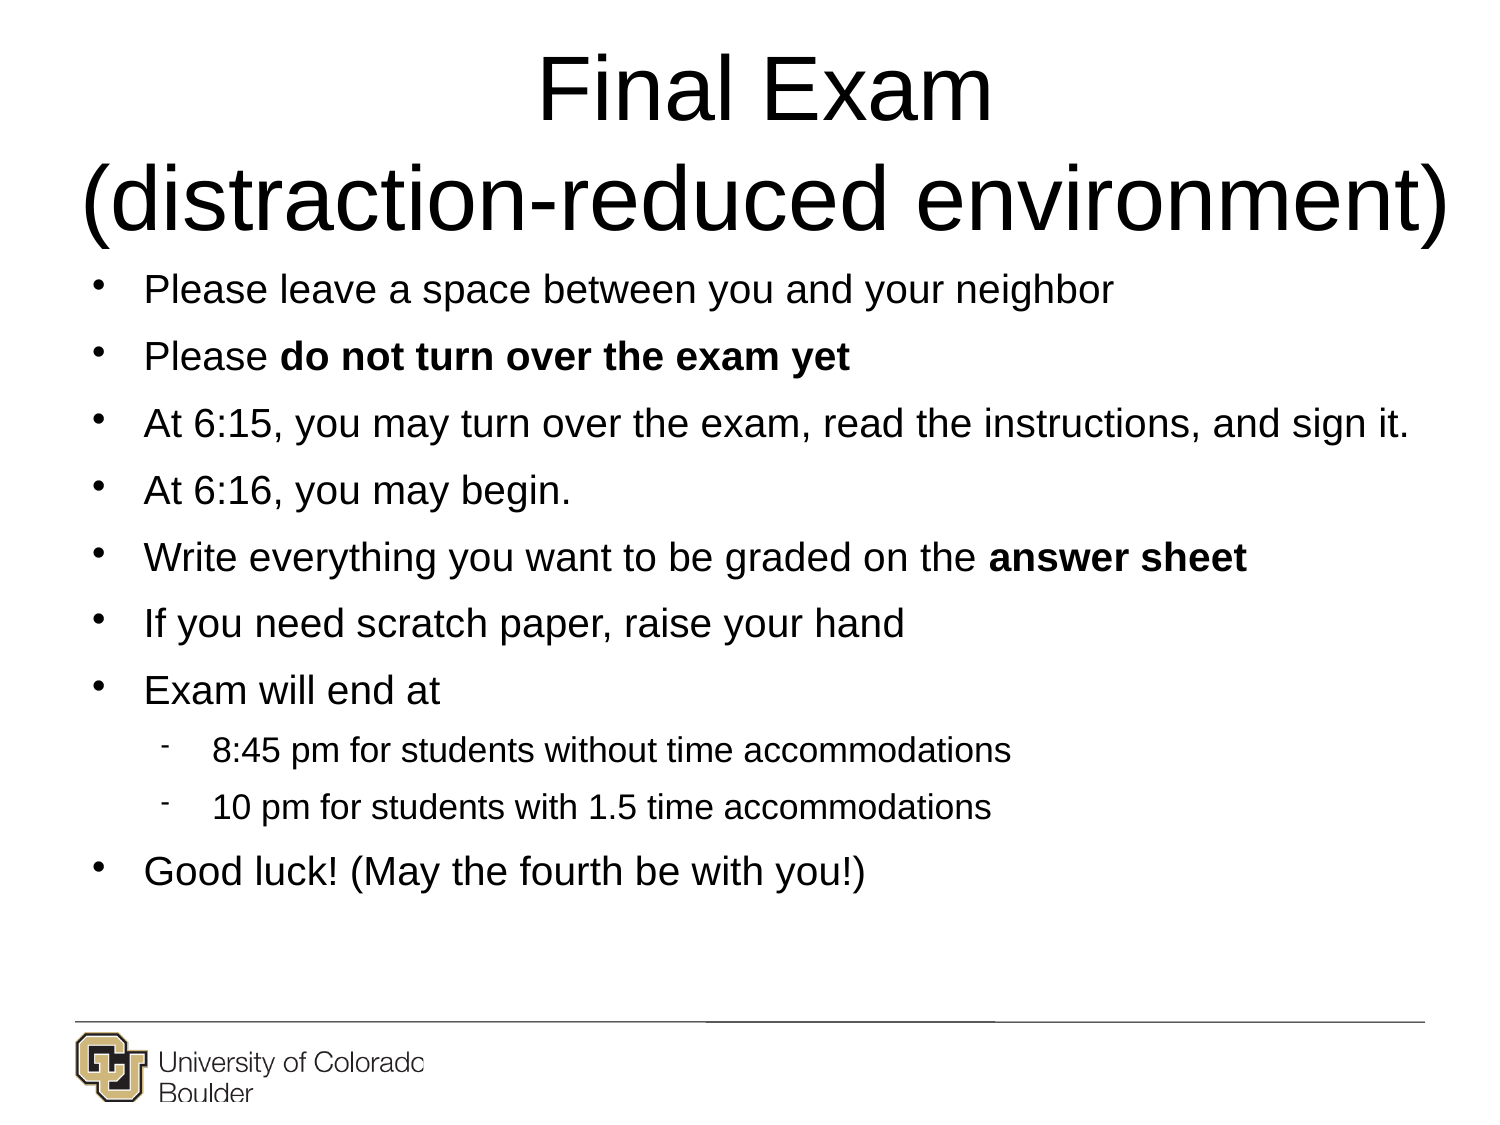

# Final Exam (distraction-reduced environment)
Please leave a space between you and your neighbor
Please do not turn over the exam yet
At 6:15, you may turn over the exam, read the instructions, and sign it.
At 6:16, you may begin.
Write everything you want to be graded on the answer sheet
If you need scratch paper, raise your hand
Exam will end at
8:45 pm for students without time accommodations
10 pm for students with 1.5 time accommodations
Good luck! (May the fourth be with you!)